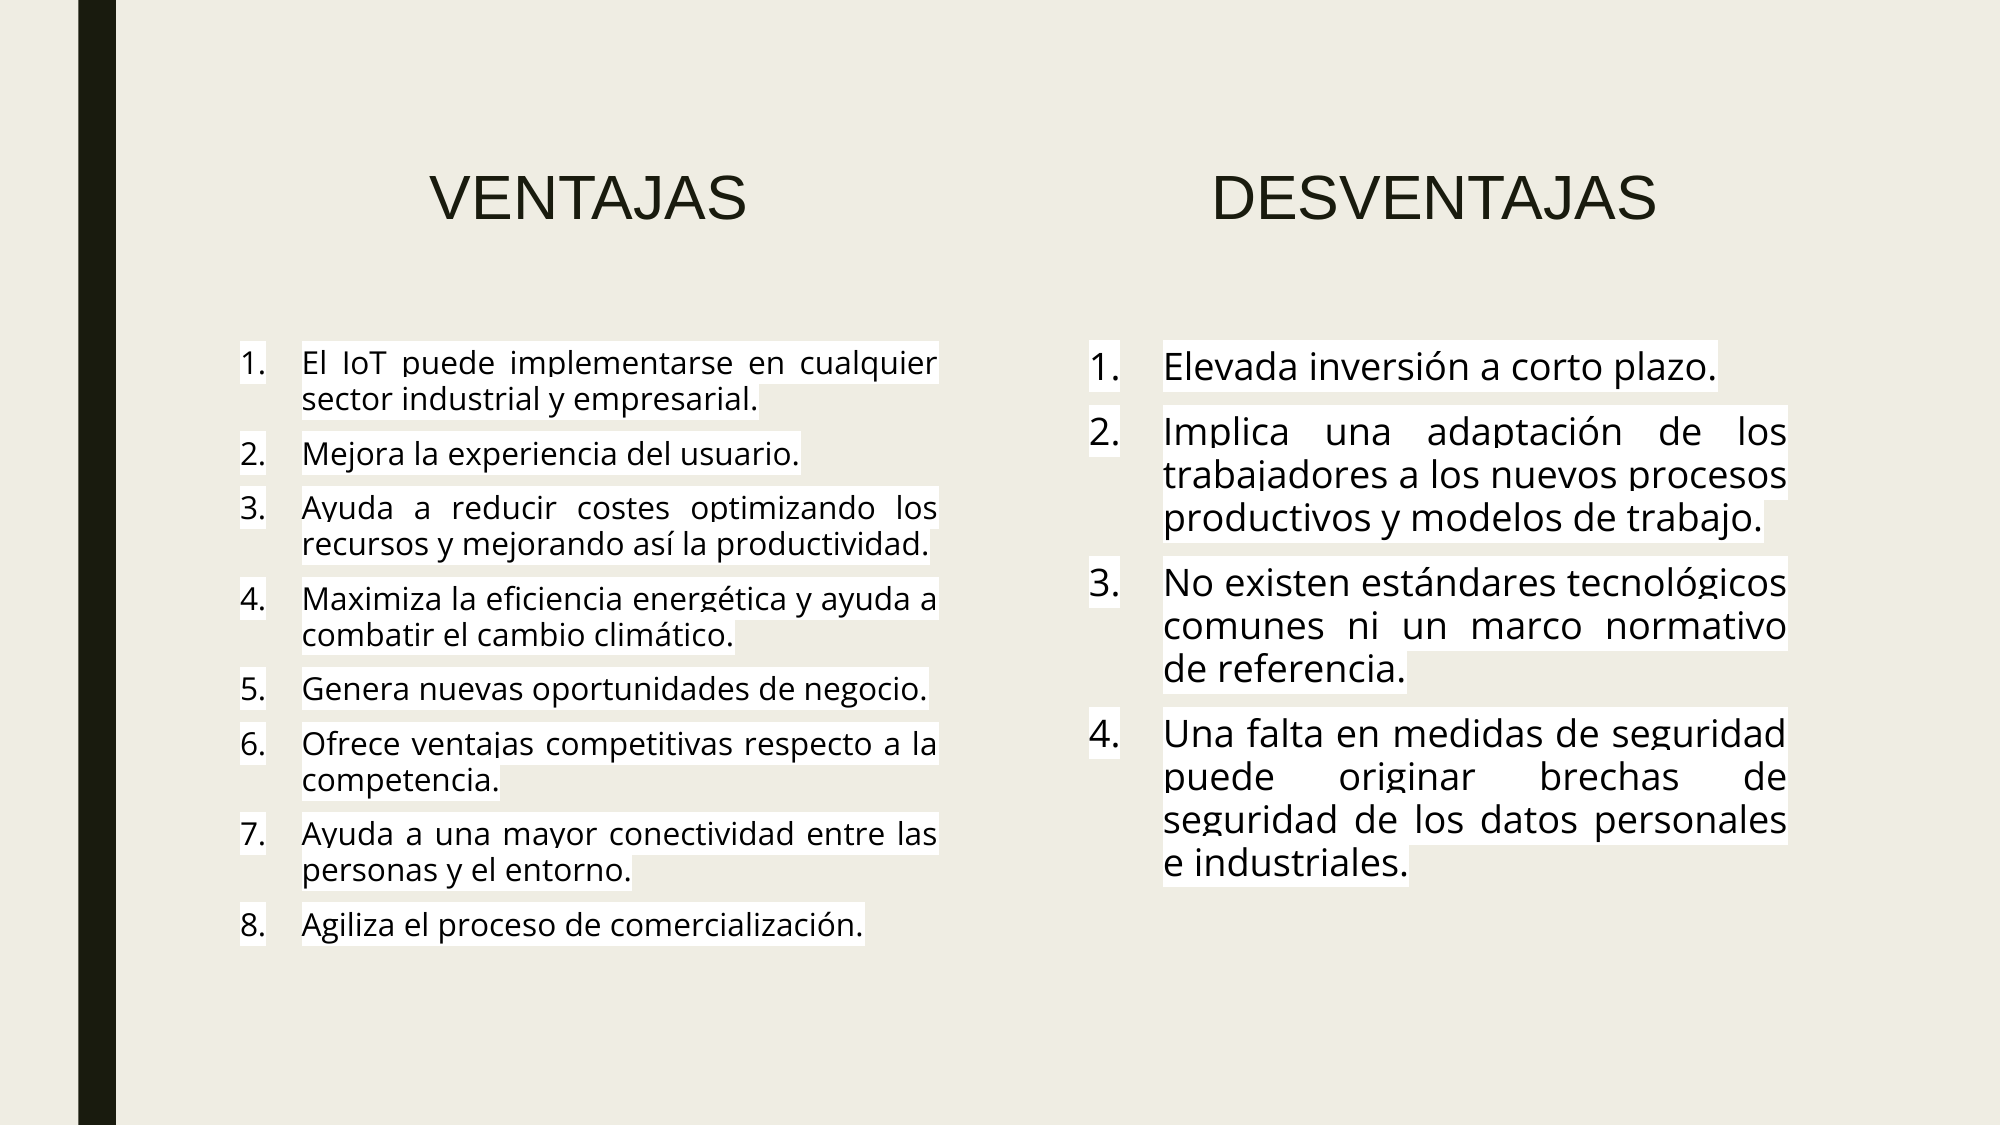

VENTAJAS
DESVENTAJAS
El IoT puede implementarse en cualquier sector industrial y empresarial.
Mejora la experiencia del usuario.
Ayuda a reducir costes optimizando los recursos y mejorando así la productividad.
Maximiza la eficiencia energética y ayuda a combatir el cambio climático.
Genera nuevas oportunidades de negocio.
Ofrece ventajas competitivas respecto a la competencia.
Ayuda a una mayor conectividad entre las personas y el entorno.
Agiliza el proceso de comercialización.

Elevada inversión a corto plazo.
Implica una adaptación de los trabajadores a los nuevos procesos productivos y modelos de trabajo.
No existen estándares tecnológicos comunes ni un marco normativo de referencia.
Una falta en medidas de seguridad puede originar brechas de seguridad de los datos personales e industriales.